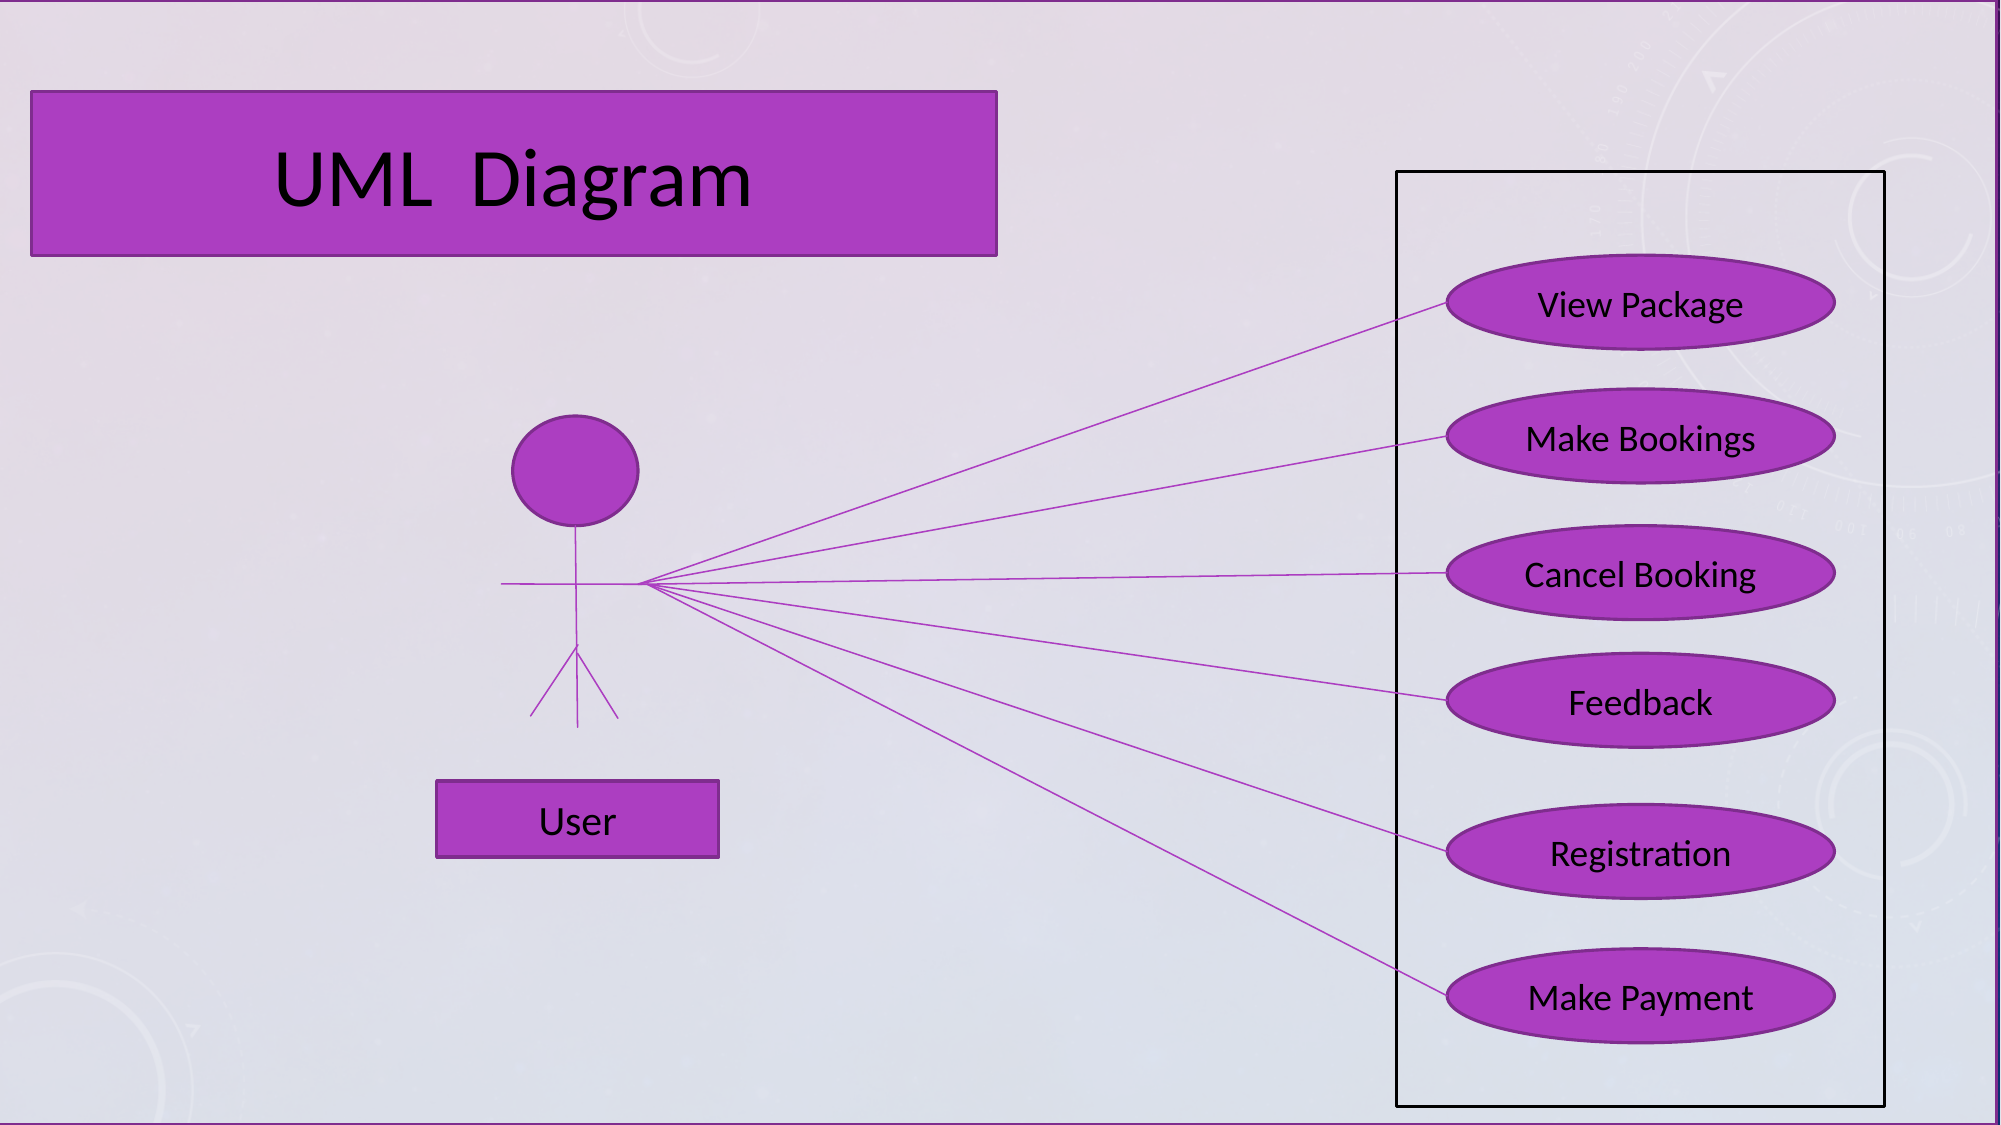

UML  Diagram

View Package
Make Bookings

Cancel Booking
Feedback
User
Registration
Make Payment